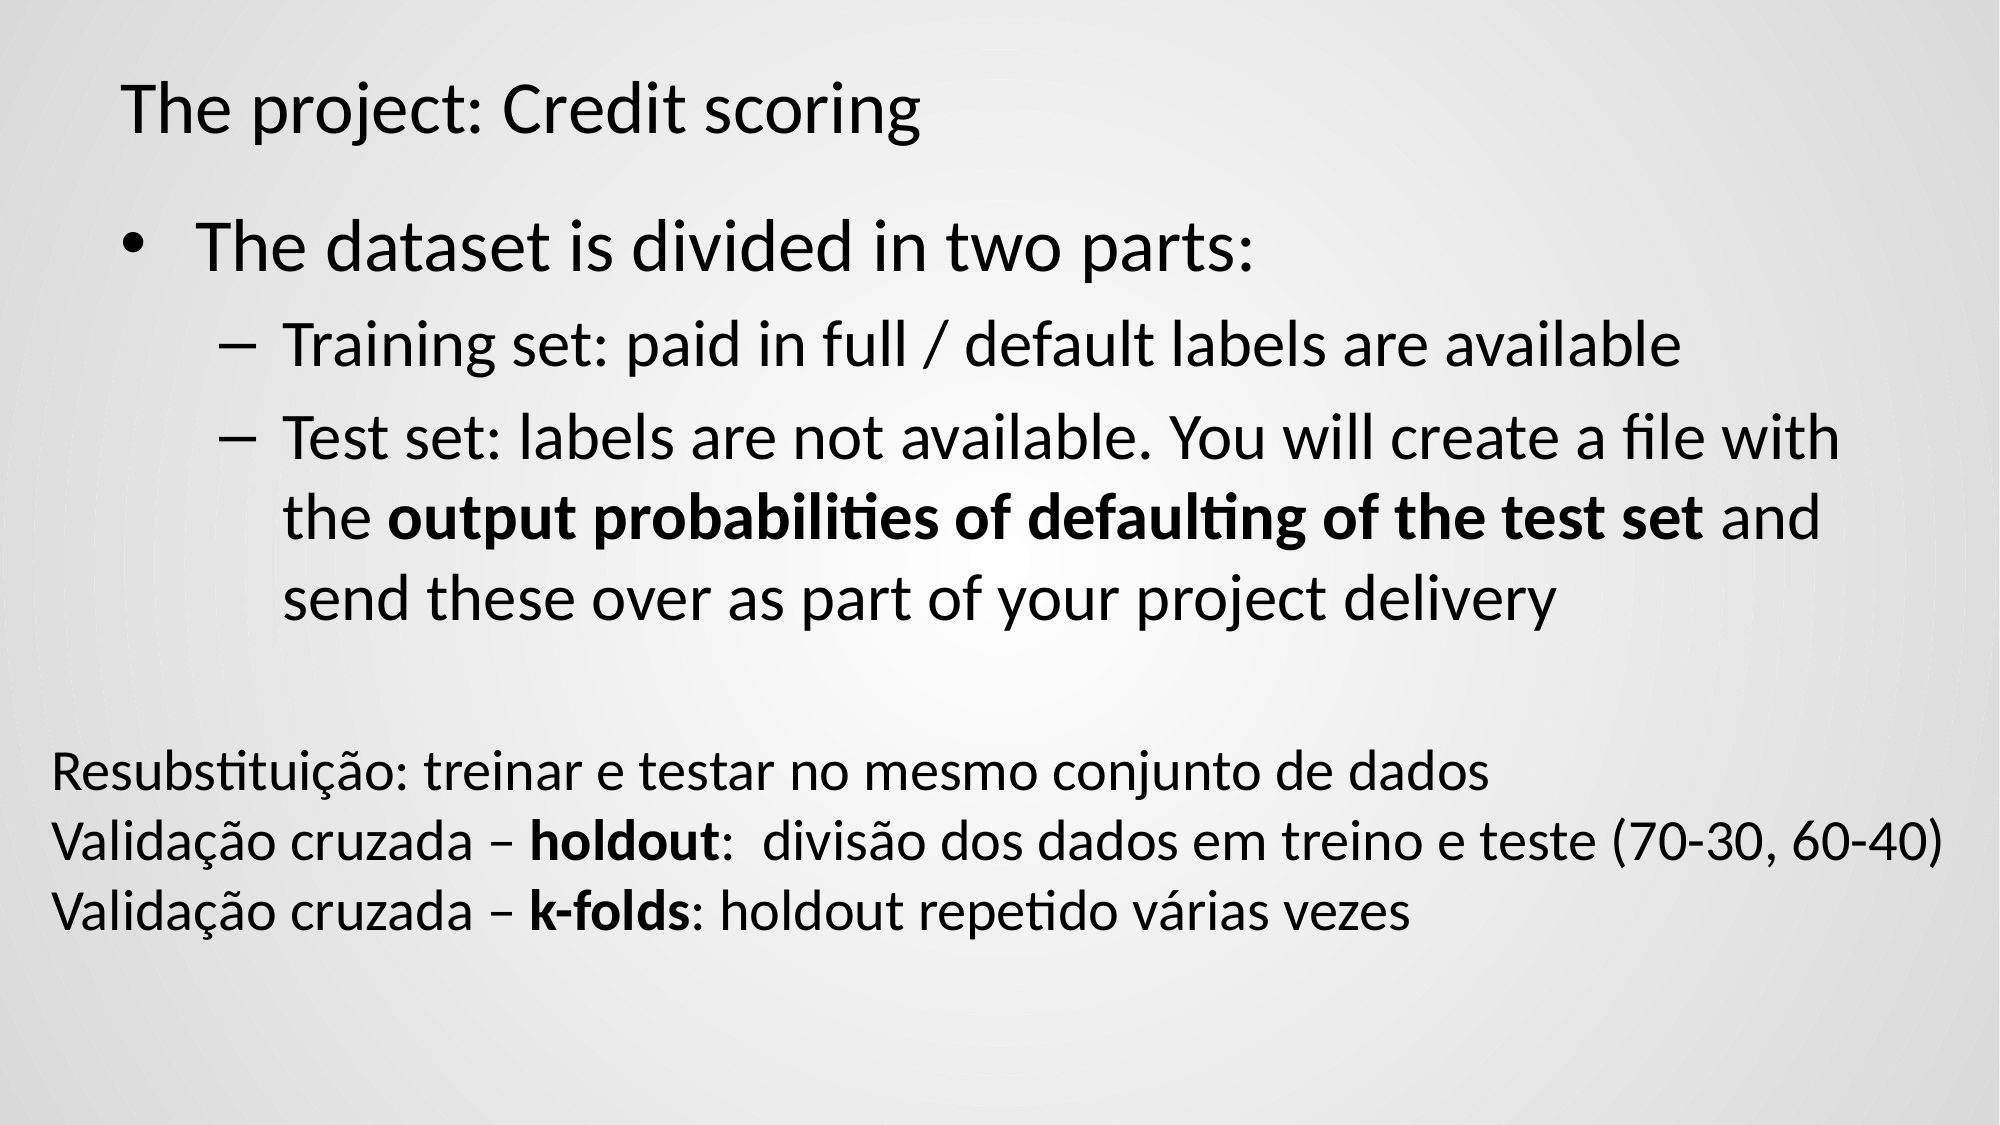

# The project: Credit scoring
The dataset is divided in two parts:
Training set: paid in full / default labels are available
Test set: labels are not available. You will create a file with the output probabilities of defaulting of the test set and send these over as part of your project delivery

Resubstituição: treinar e testar no mesmo conjunto de dados
Validação cruzada – holdout:  divisão dos dados em treino e teste (70-30, 60-40)
Validação cruzada – k-folds: holdout repetido várias vezes